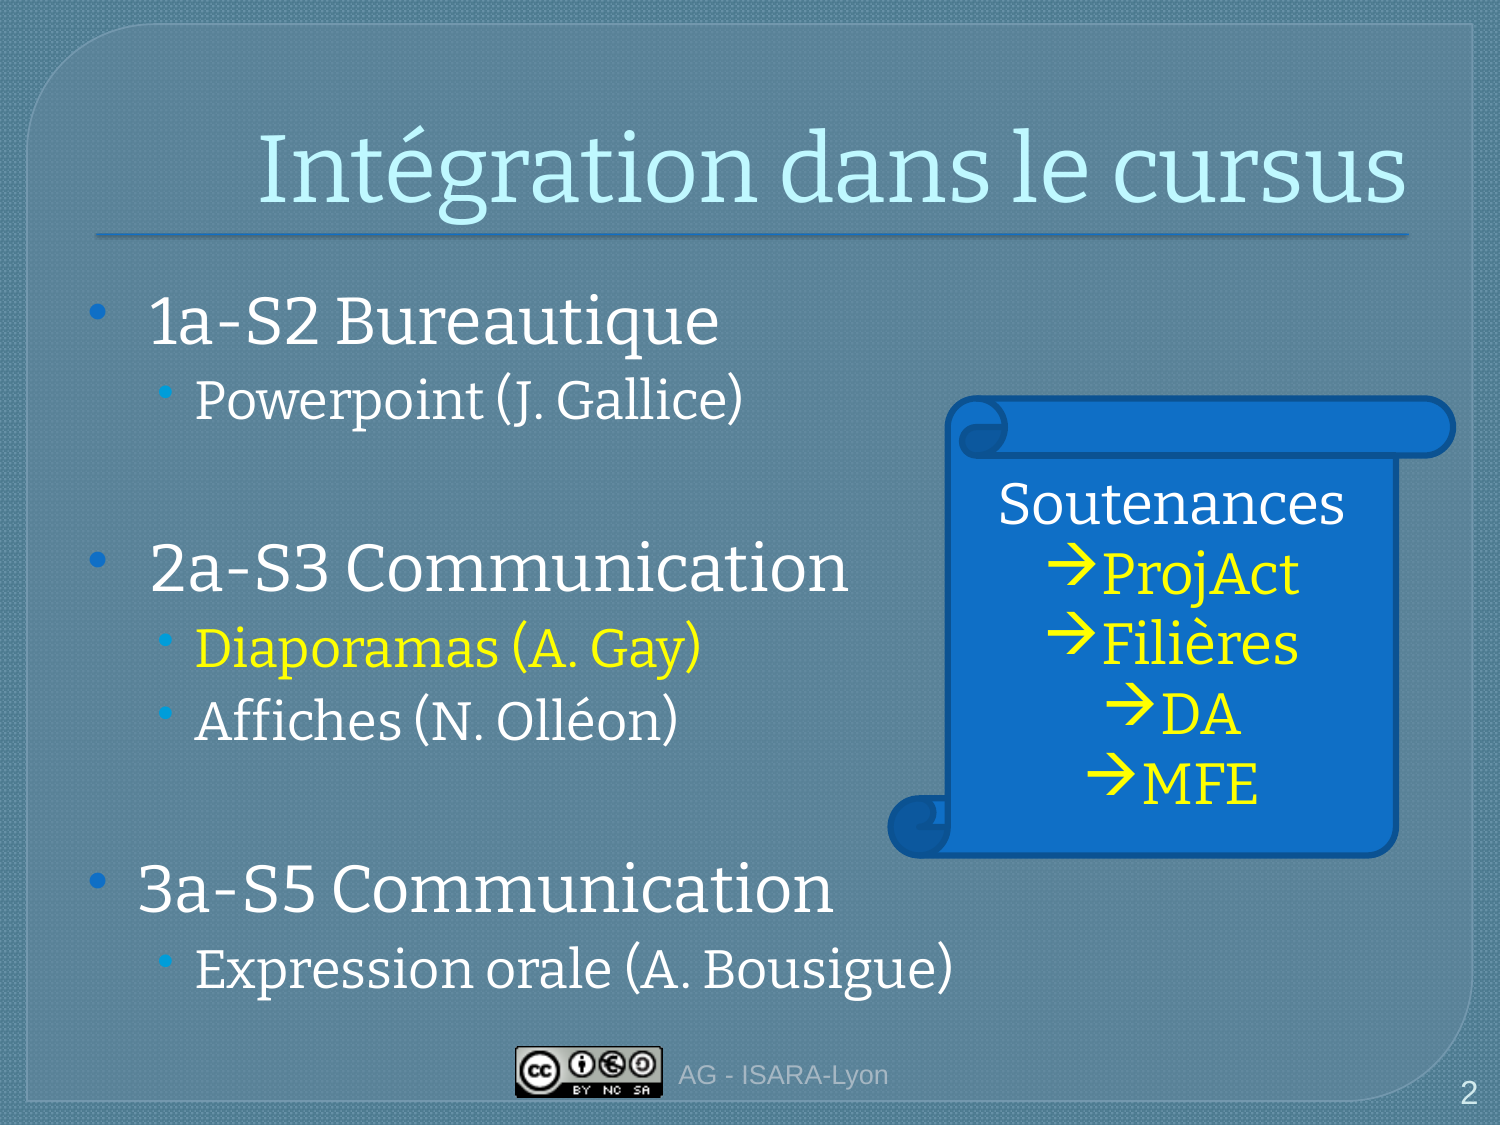

# Intégration dans le cursus
 1a-S2 Bureautique
Powerpoint (J. Gallice)

 2a-S3 Communication
Diaporamas (A. Gay)
Affiches (N. Olléon)

3a-S5 Communication
Expression orale (A. Bousigue)
Soutenances
ProjAct
Filières
DA
MFE
AG - ISARA-Lyon
2